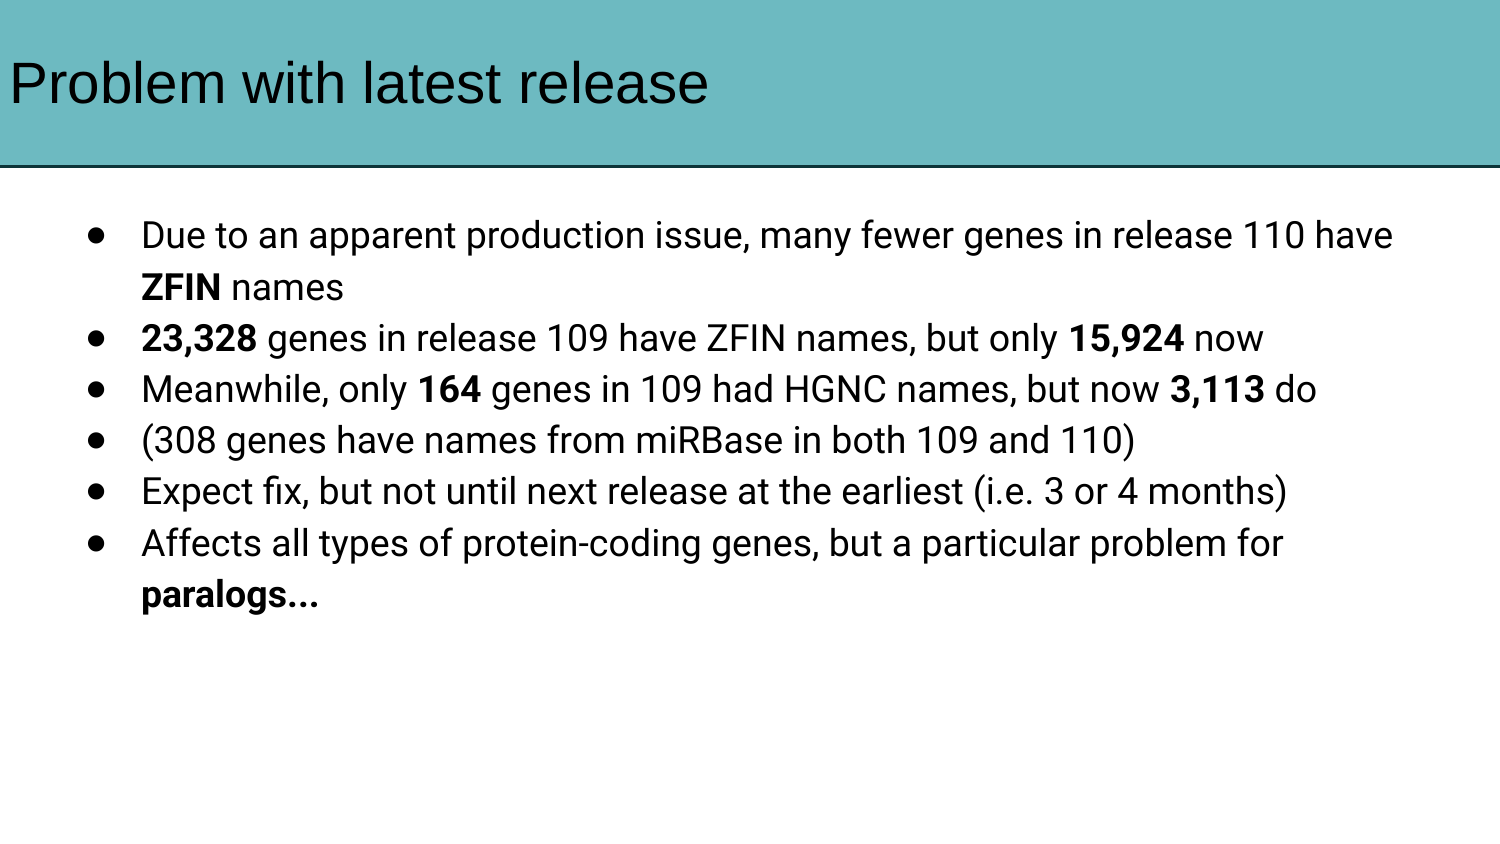

# Problem with latest release
Due to an apparent production issue, many fewer genes in release 110 have ZFIN names
23,328 genes in release 109 have ZFIN names, but only 15,924 now
Meanwhile, only 164 genes in 109 had HGNC names, but now 3,113 do
(308 genes have names from miRBase in both 109 and 110)
Expect fix, but not until next release at the earliest (i.e. 3 or 4 months)
Affects all types of protein-coding genes, but a particular problem for paralogs...